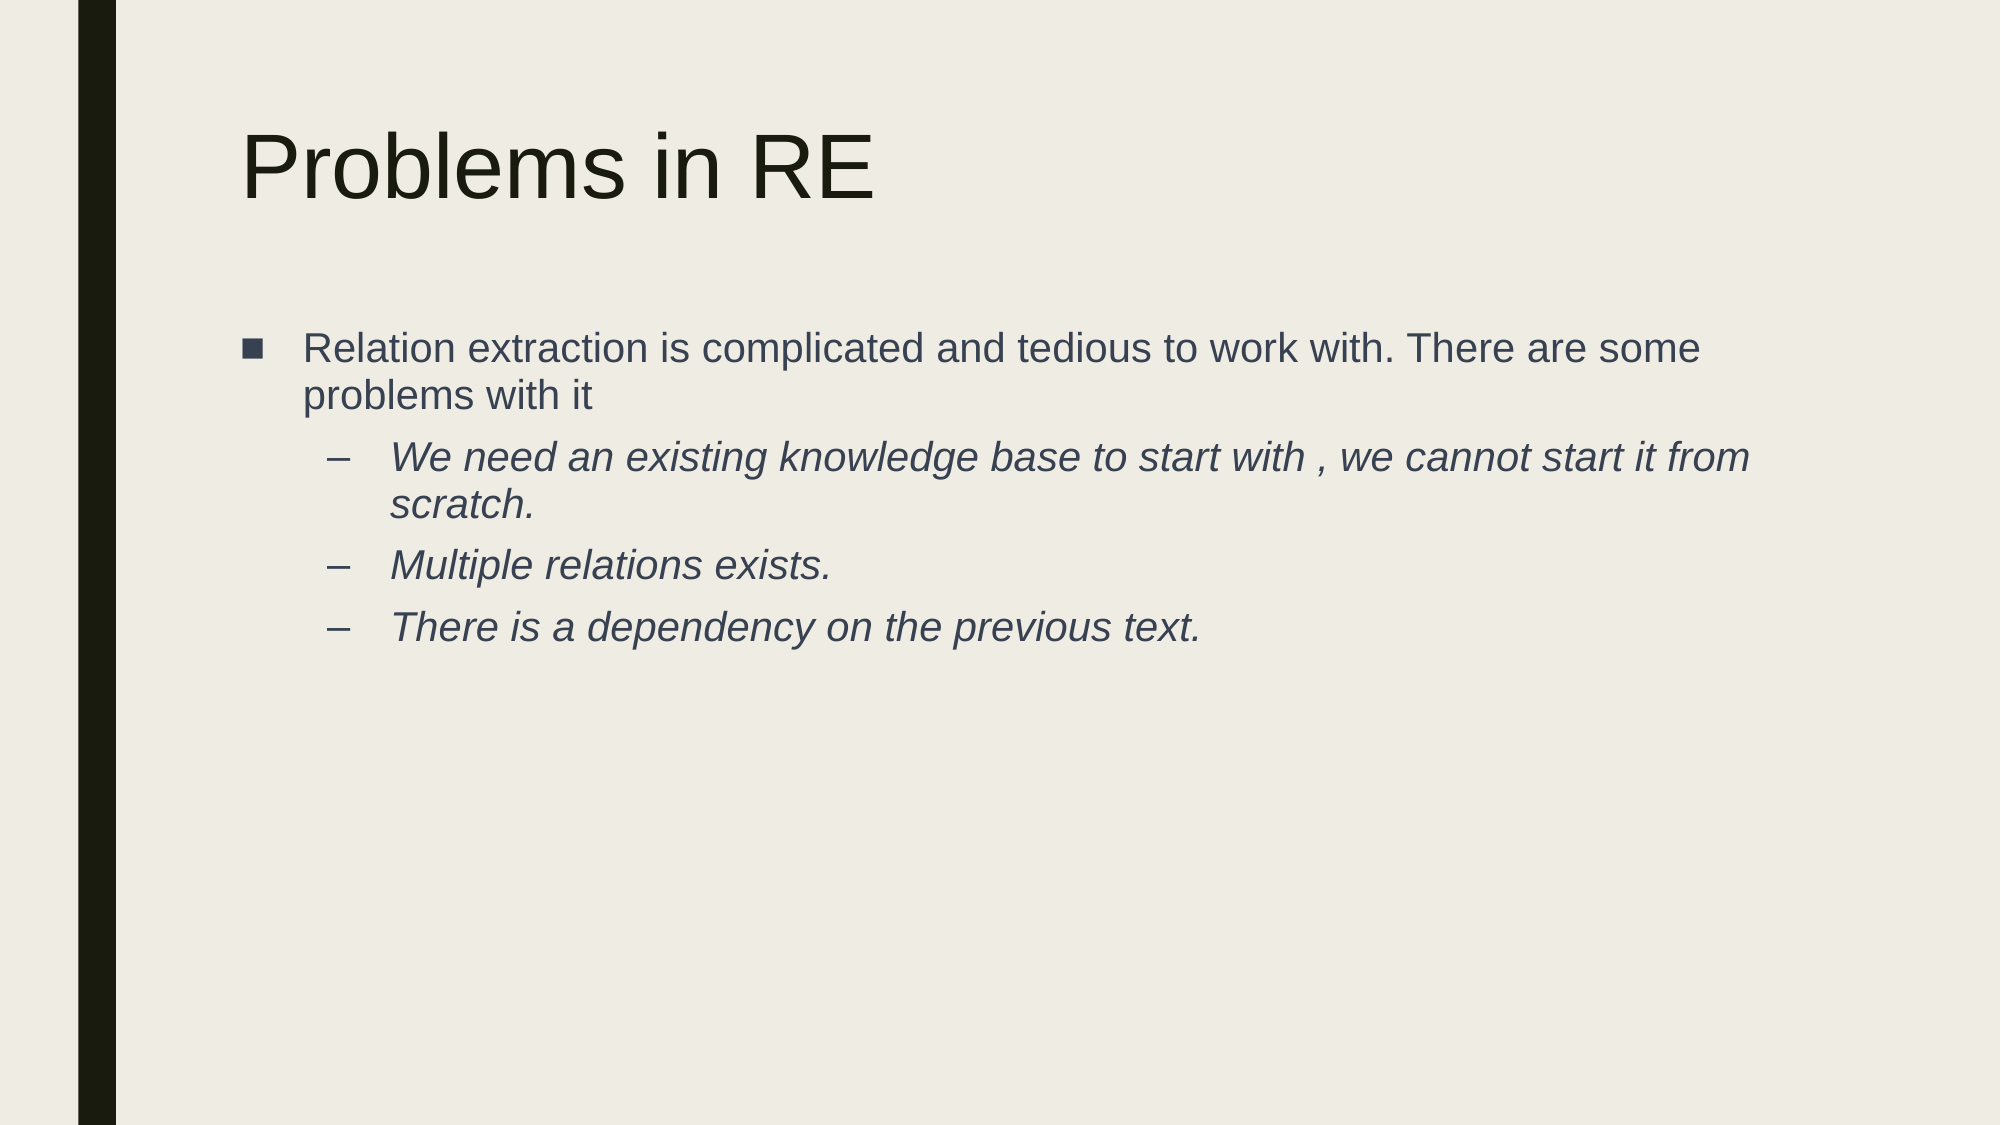

# Problems in RE
Relation extraction is complicated and tedious to work with. There are some problems with it
We need an existing knowledge base to start with , we cannot start it from scratch.
Multiple relations exists.
There is a dependency on the previous text.